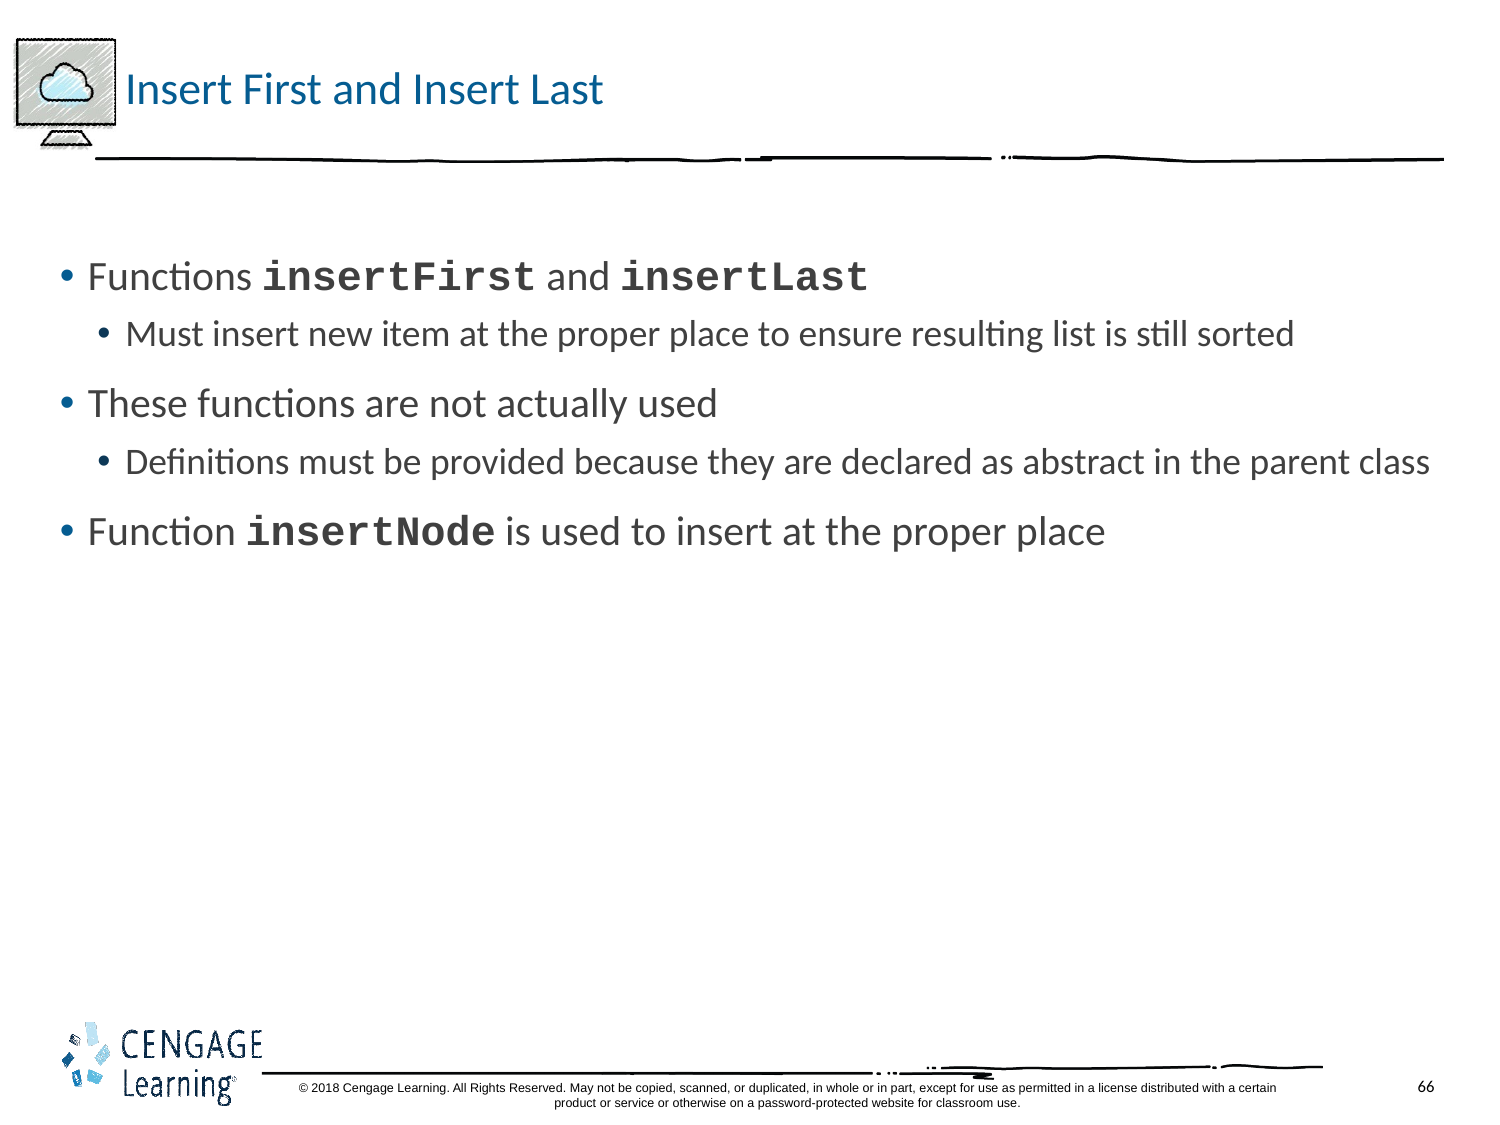

# Insert First and Insert Last
Functions insertFirst and insertLast
Must insert new item at the proper place to ensure resulting list is still sorted
These functions are not actually used
Definitions must be provided because they are declared as abstract in the parent class
Function insertNode is used to insert at the proper place